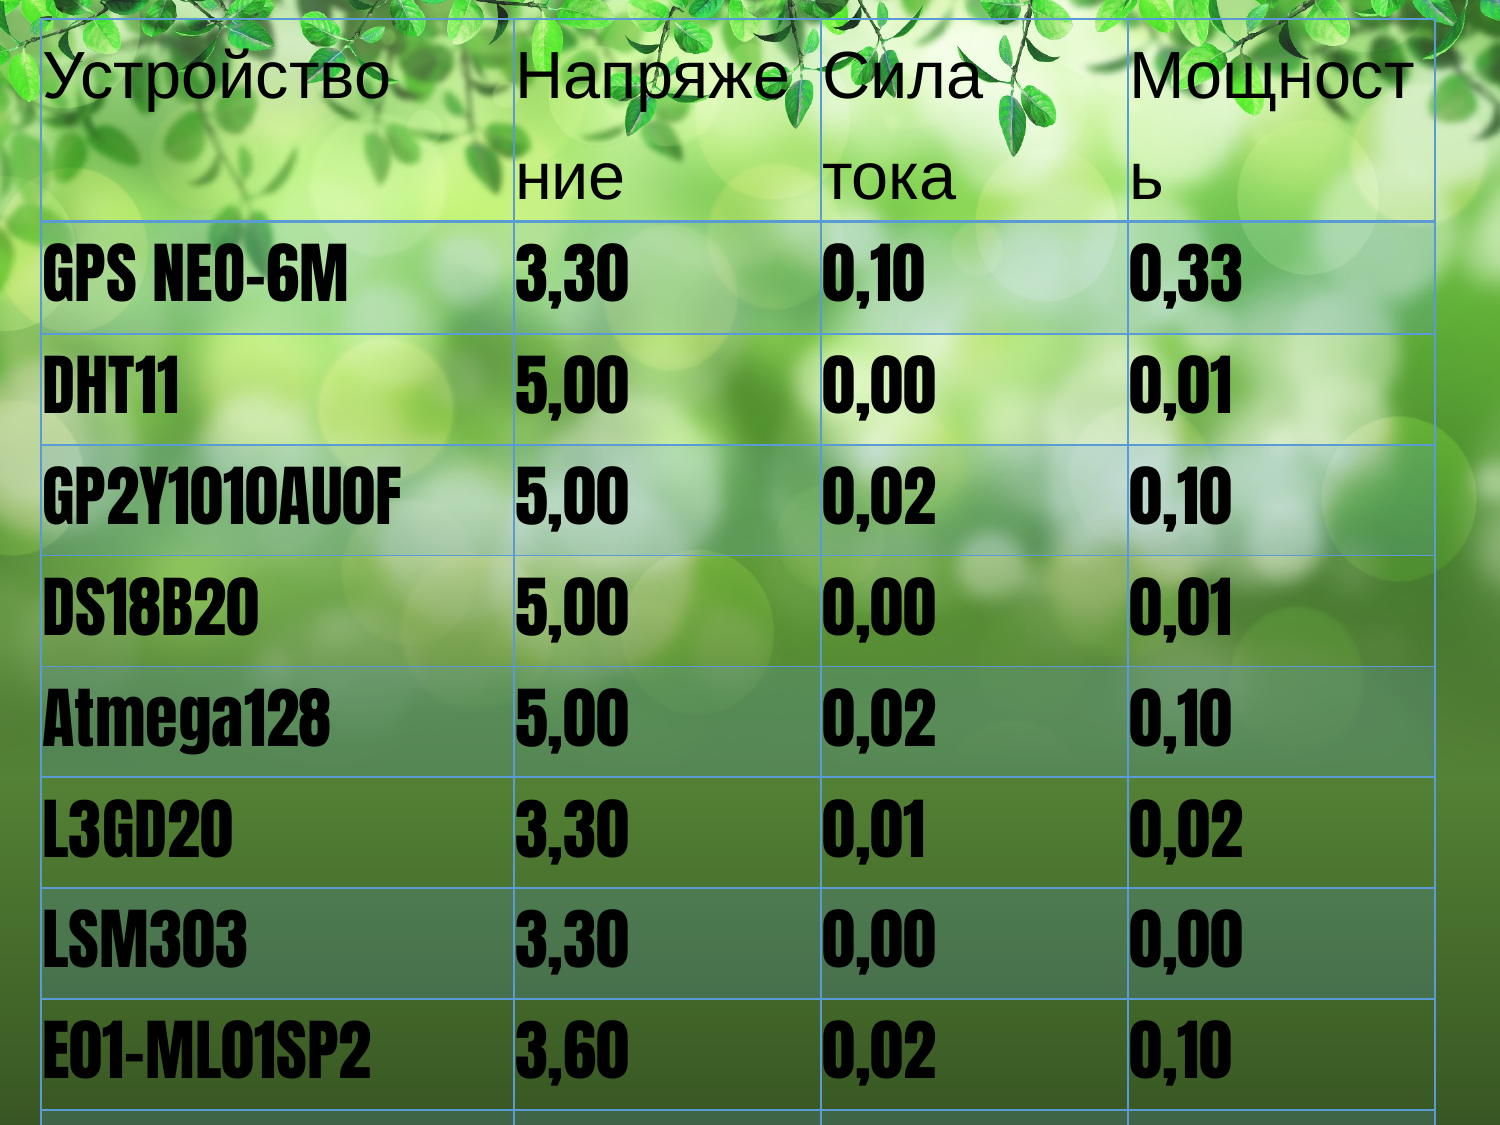

| Устройство | Напряжение | Сила тока | Мощность |
| --- | --- | --- | --- |
| GPS NEO-6M | 3,30 | 0,10 | 0,33 |
| DHT11 | 5,00 | 0,00 | 0,01 |
| GP2Y1010AU0F | 5,00 | 0,02 | 0,10 |
| DS18B20 | 5,00 | 0,00 | 0,01 |
| Atmega128 | 5,00 | 0,02 | 0,10 |
| L3GD20 | 3,30 | 0,01 | 0,02 |
| LSM303 | 3,30 | 0,00 | 0,00 |
| E01-ML01SP2 | 3,60 | 0,02 | 0,10 |
| Итого |  |  | 0,89 |